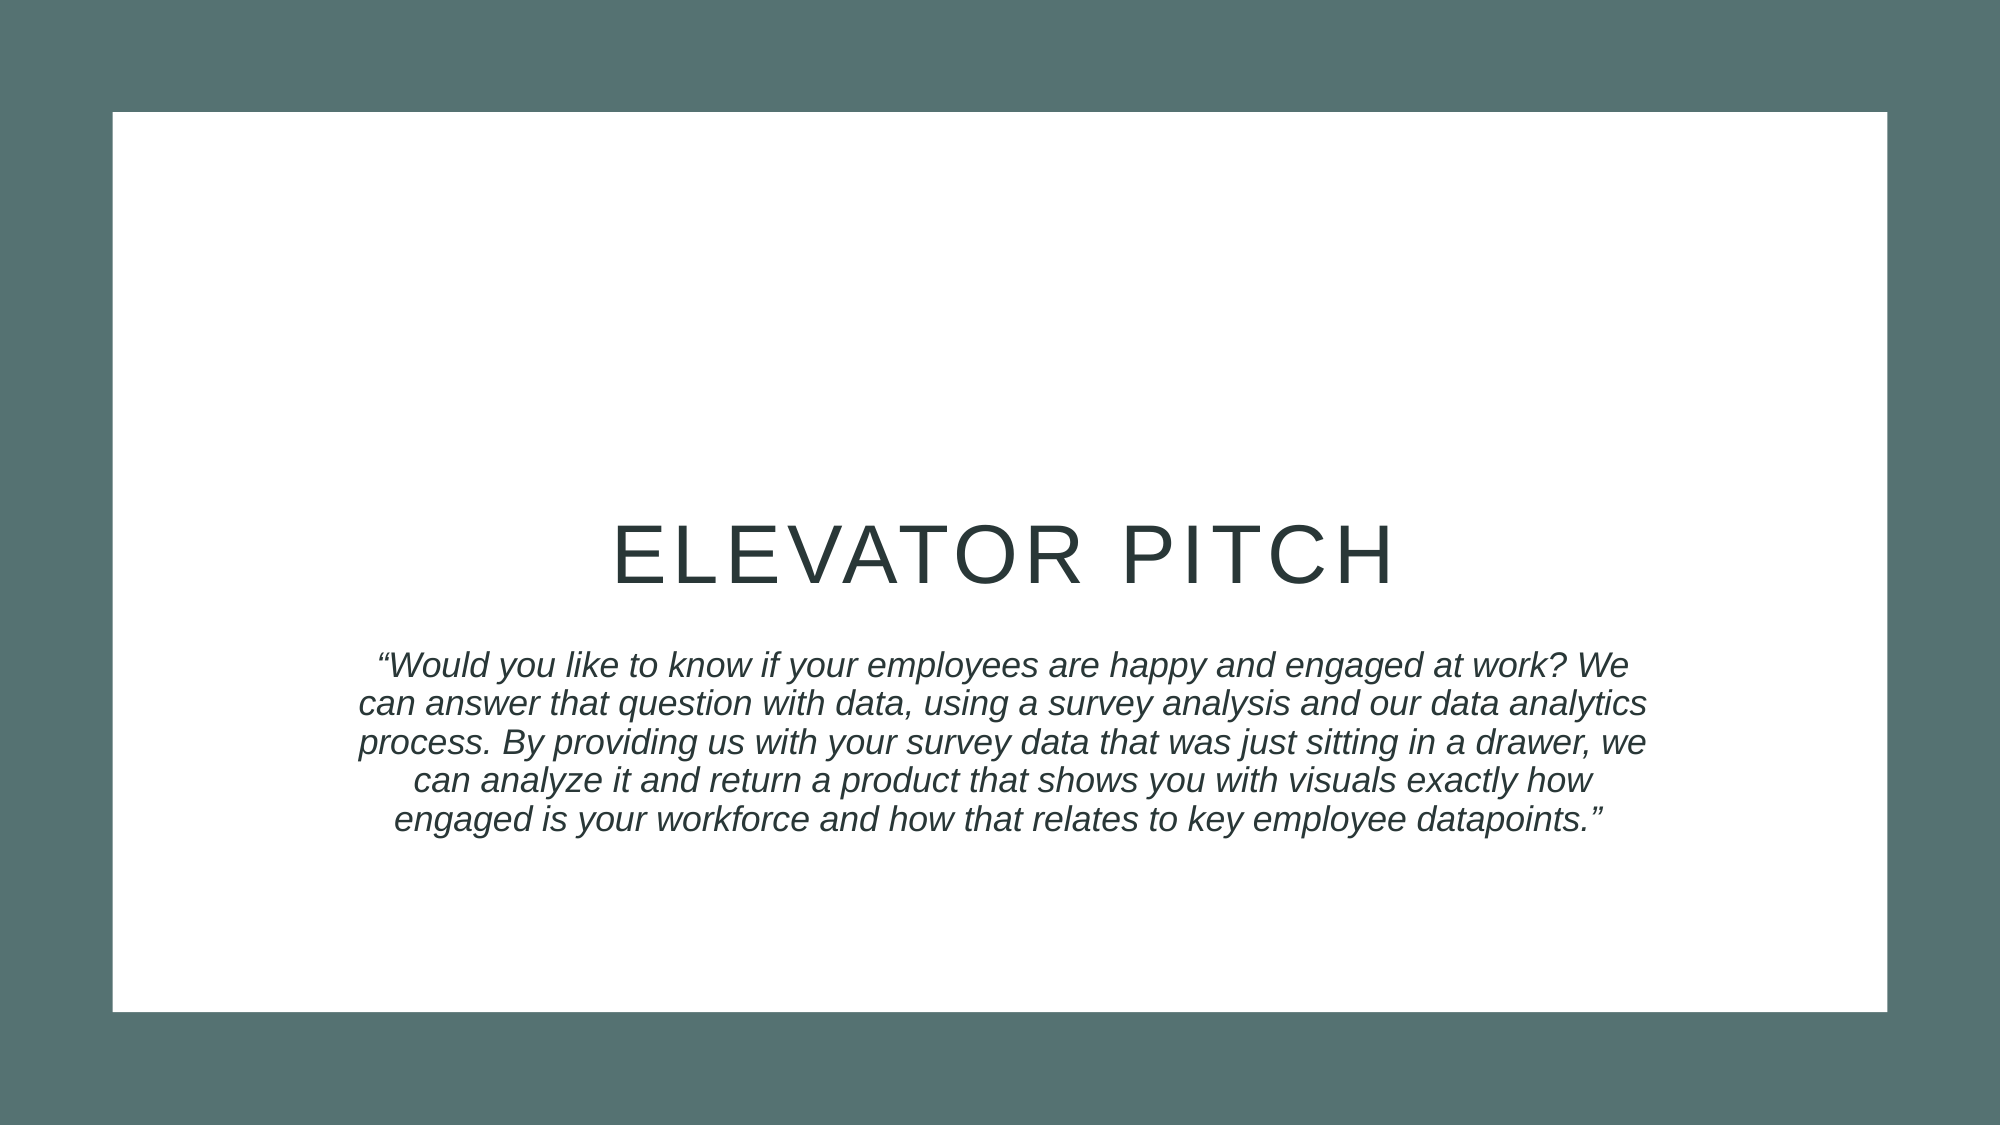

# Elevator Pitch
“Would you like to know if your employees are happy and engaged at work? We can answer that question with data, using a survey analysis and our data analytics process. By providing us with your survey data that was just sitting in a drawer, we can analyze it and return a product that shows you with visuals exactly how engaged is your workforce and how that relates to key employee datapoints.”